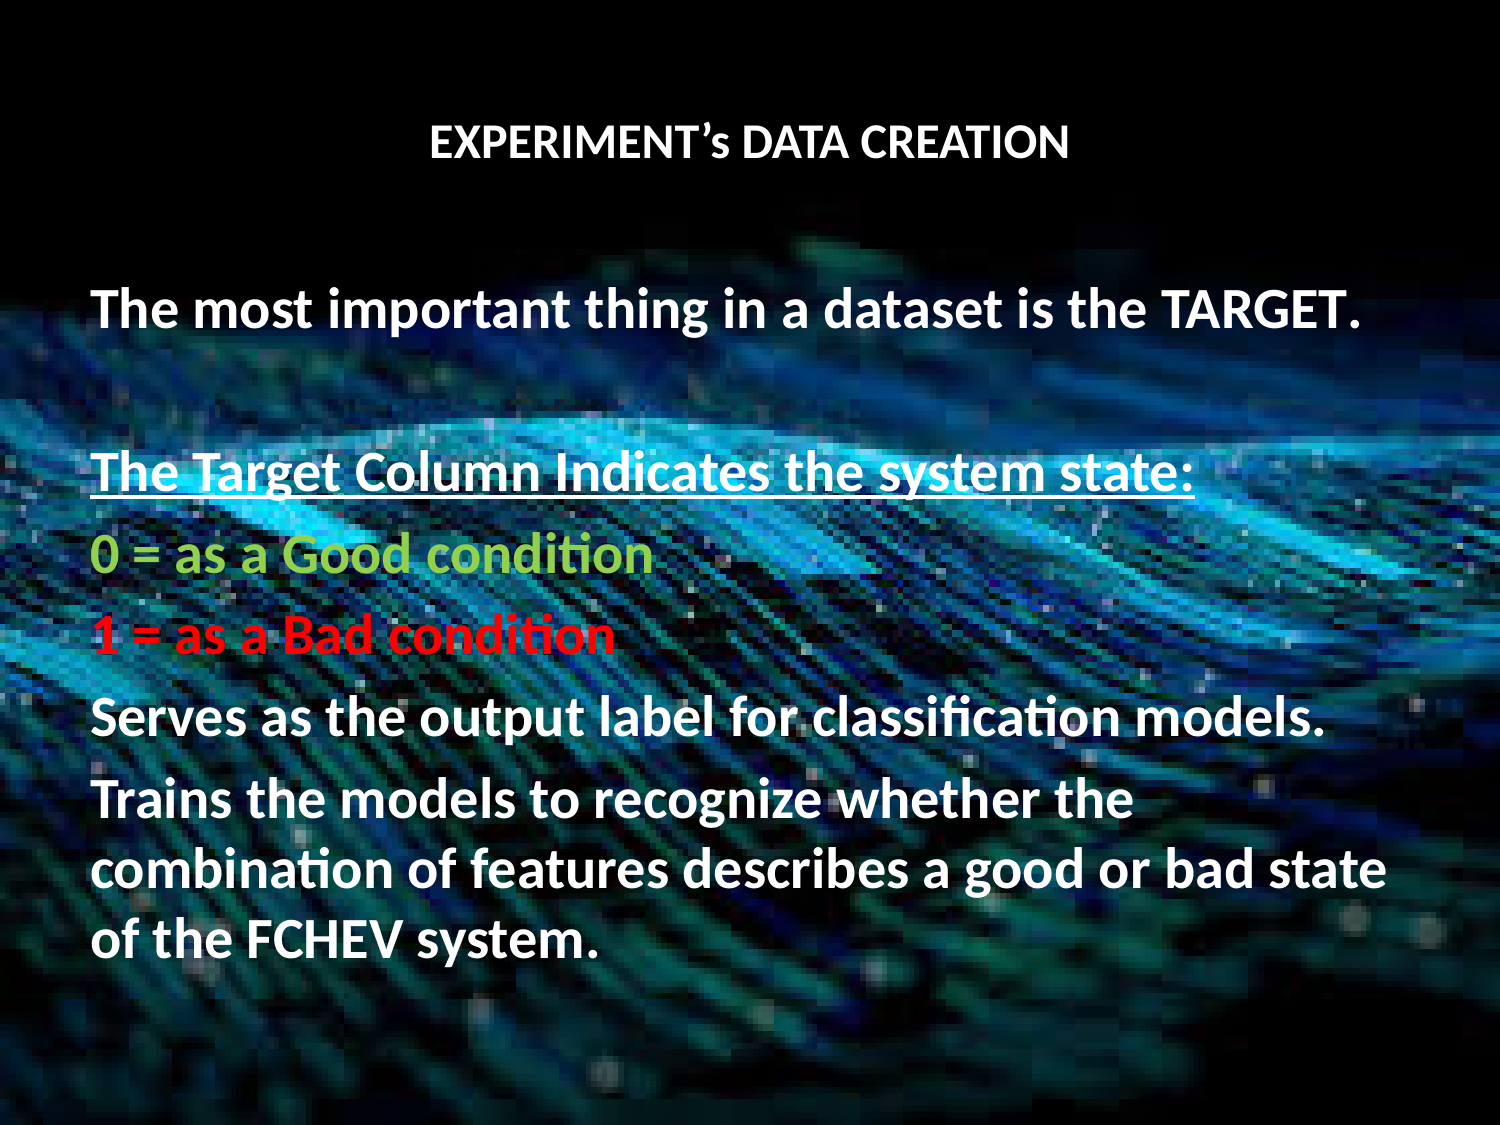

# EXPERIMENT’s DATA CREATION
The most important thing in a dataset is the TARGET.

The Target Column Indicates the system state:
0 = as a Good condition
1 = as a Bad condition
Serves as the output label for classification models.
Trains the models to recognize whether the combination of features describes a good or bad state of the FCHEV system.